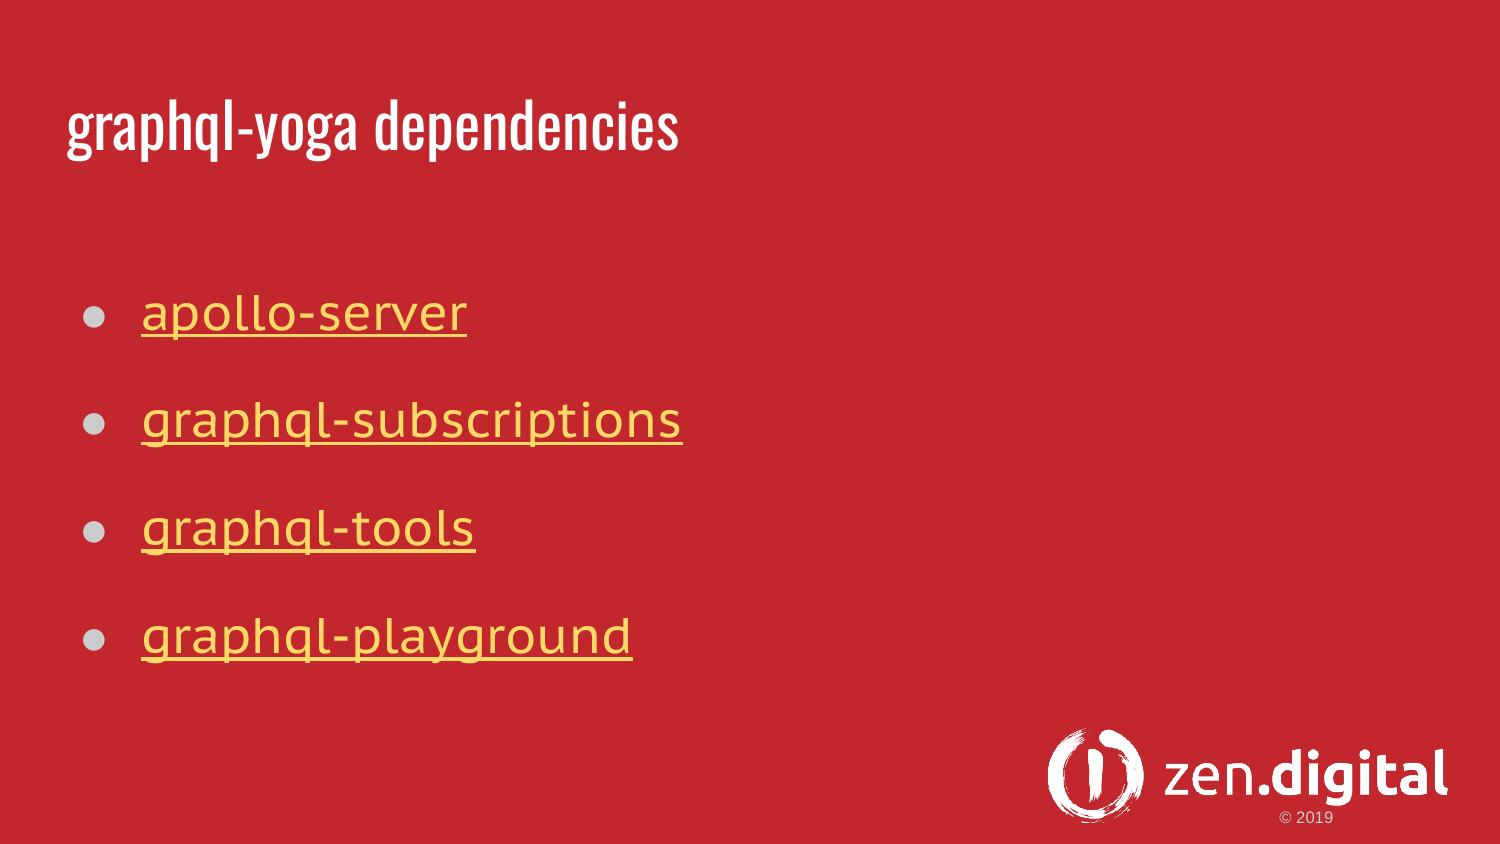

# graphql-yoga dependencies
apollo-server
graphql-subscriptions
graphql-tools
graphql-playground